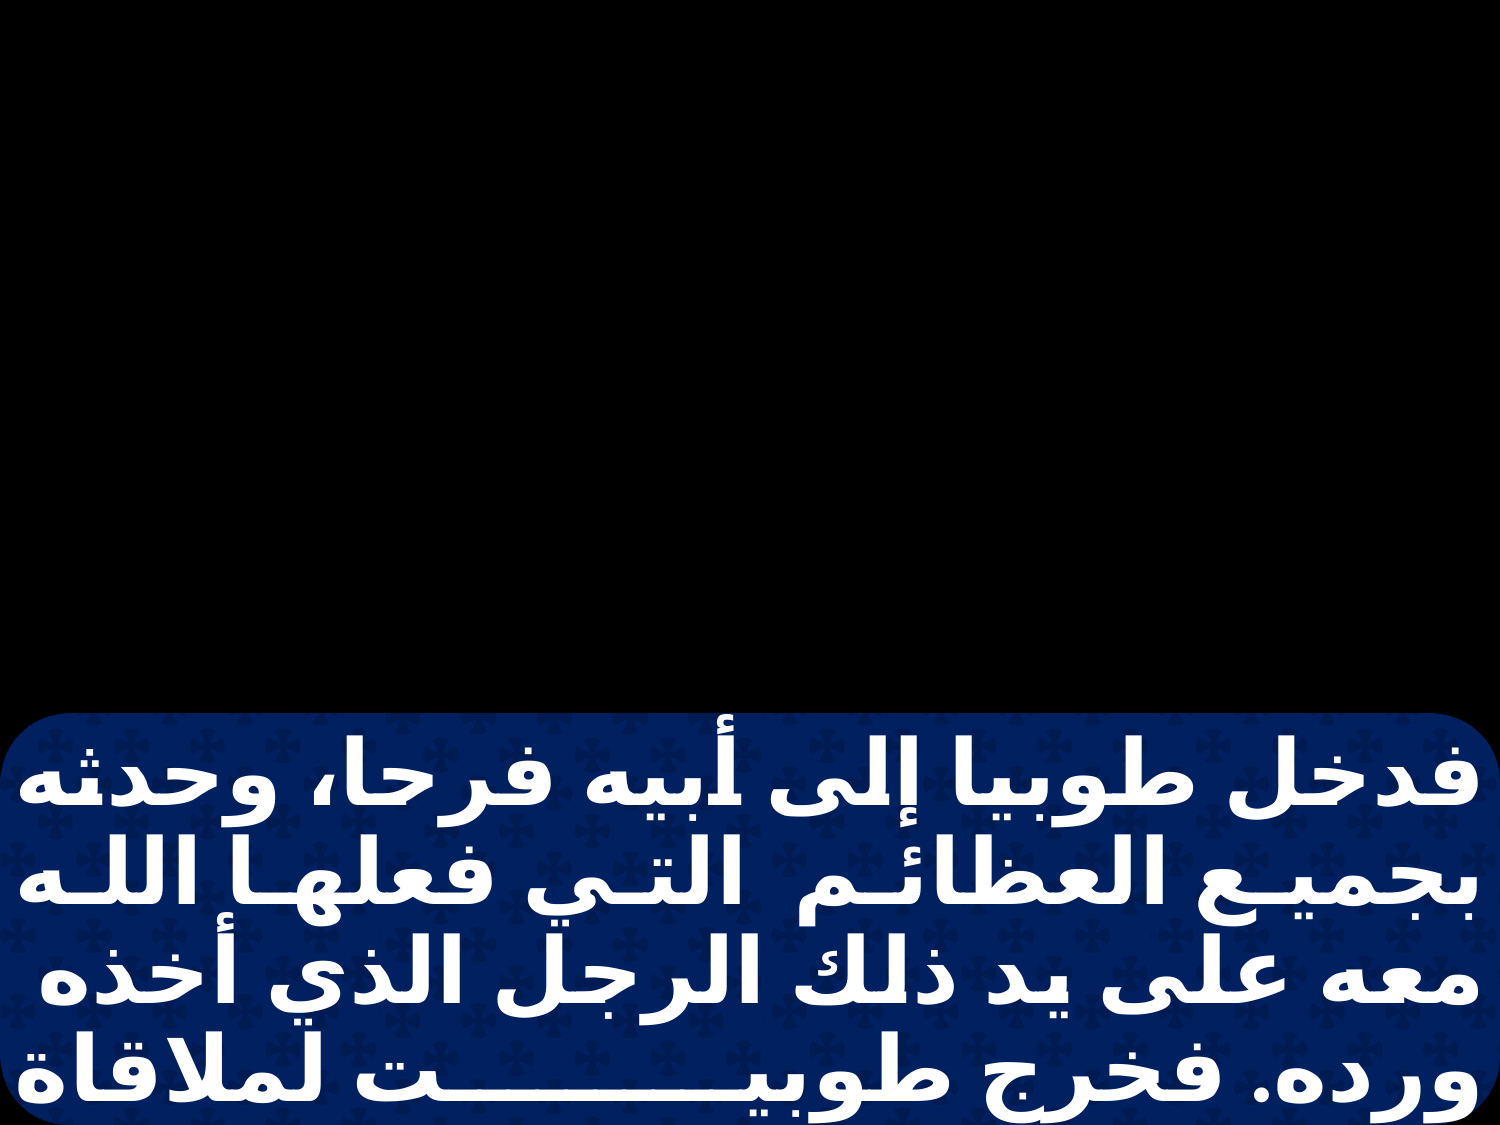

فدخل طوبيا إلى أبيه فرحا، وحدثه بجميع العظائم  التي فعلها الله معه على يد ذلك الرجل الذي أخذه  ورده. فخرج طوبيت لملاقاة عروس ابنه فرحا  وممجدا الله إلى باب نينوى، فتعجب الذين نظروه